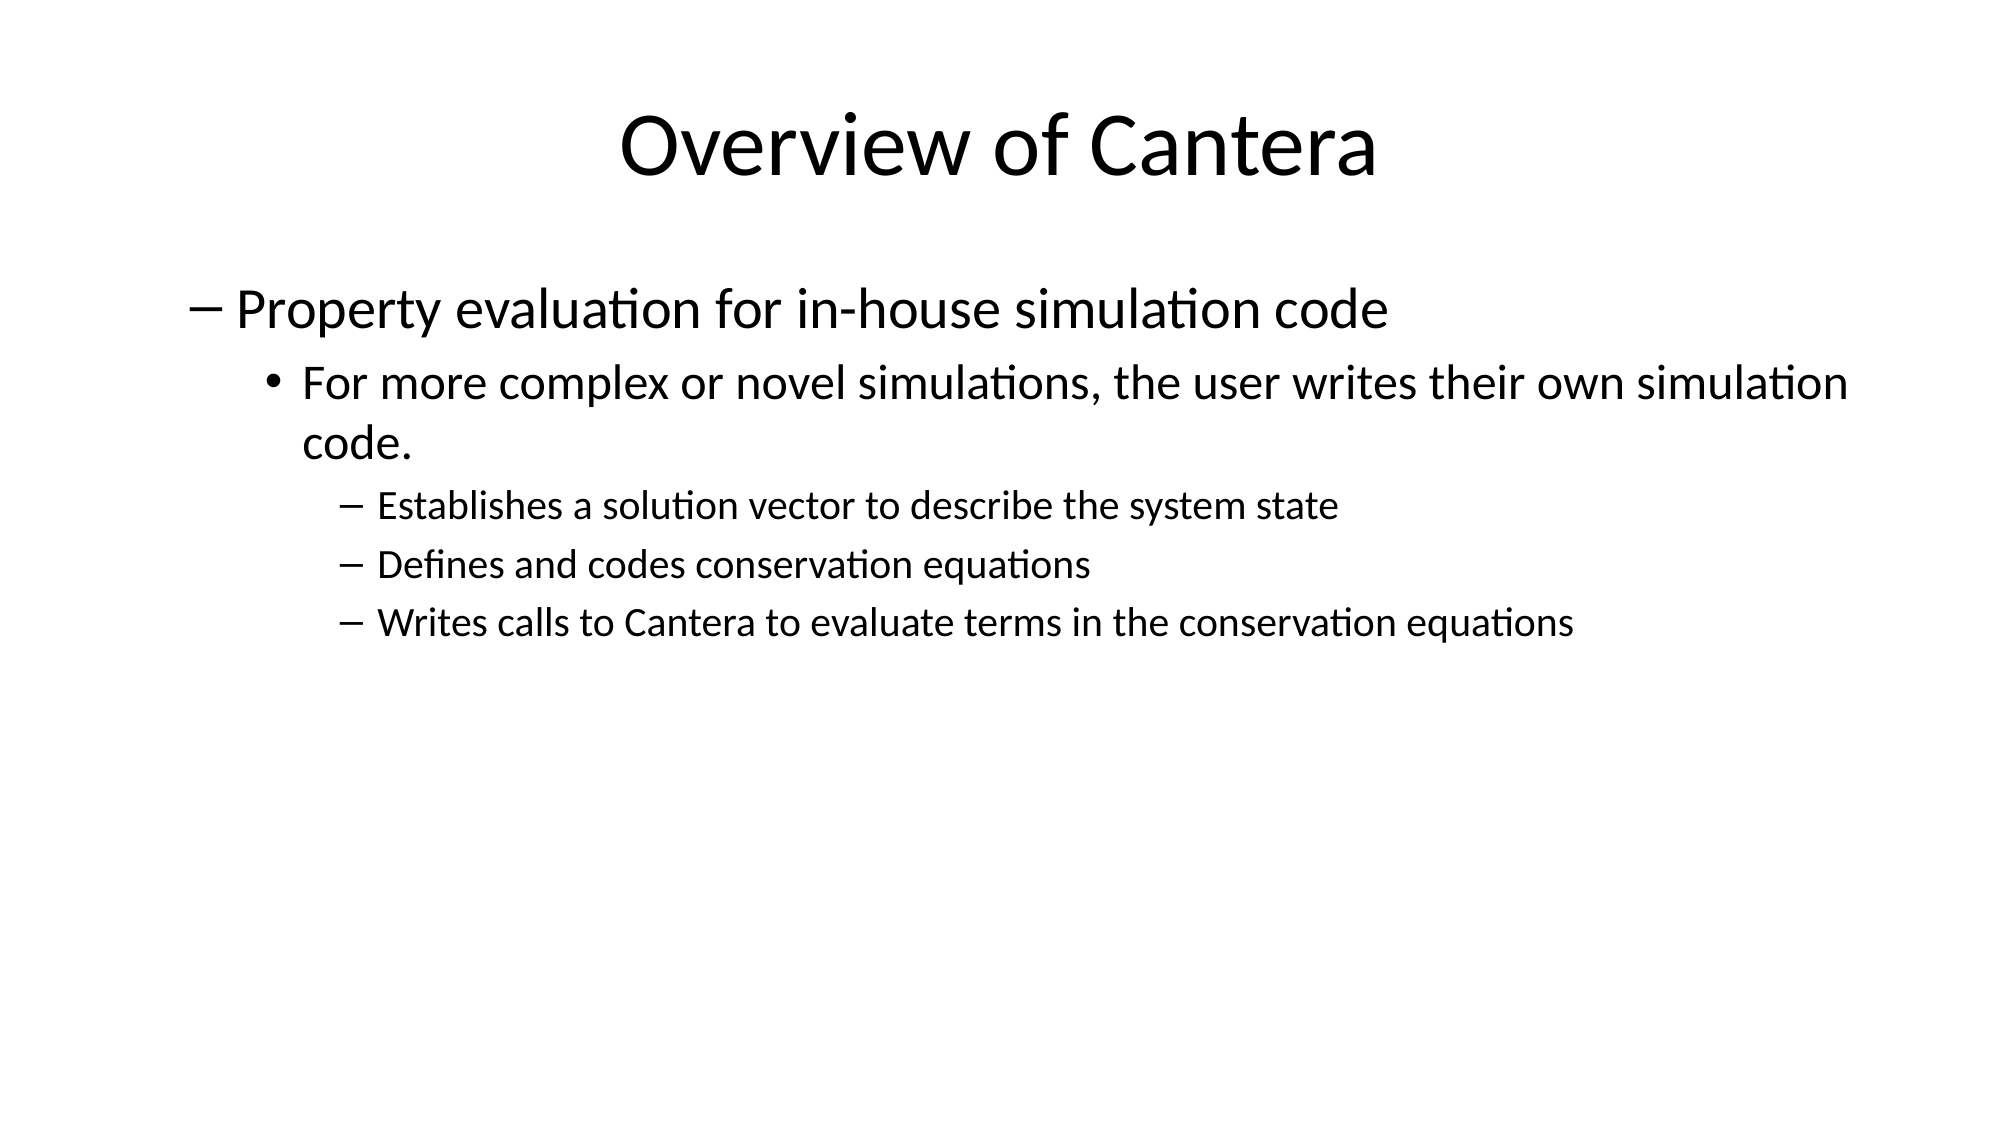

# Overview of Cantera
Property evaluation for in-house simulation code
For more complex or novel simulations, the user writes their own simulation code.
Establishes a solution vector to describe the system state
Defines and codes conservation equations
Writes calls to Cantera to evaluate terms in the conservation equations